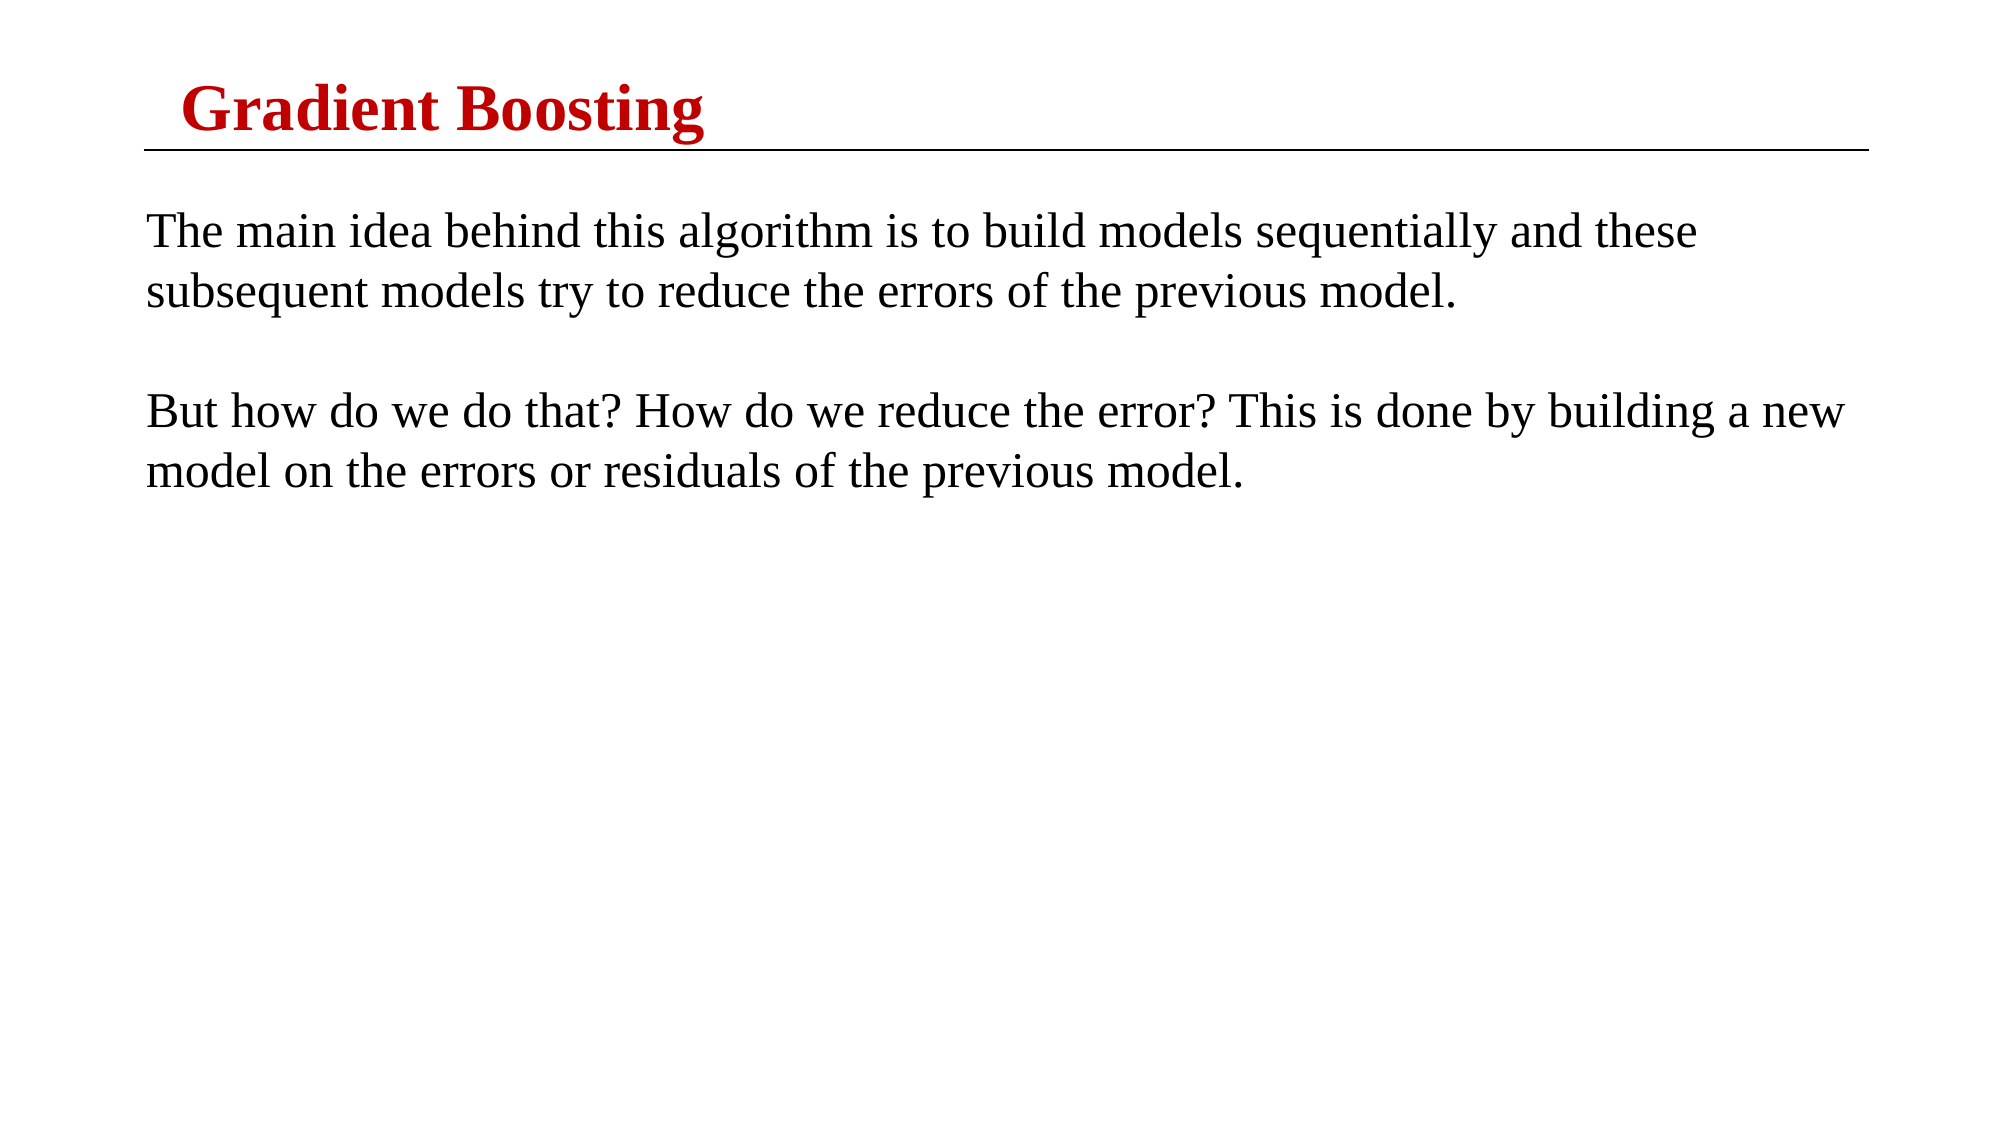

# Gradient Boosting
The main idea behind this algorithm is to build models sequentially and these subsequent models try to reduce the errors of the previous model.

But how do we do that? How do we reduce the error? This is done by building a new model on the errors or residuals of the previous model.